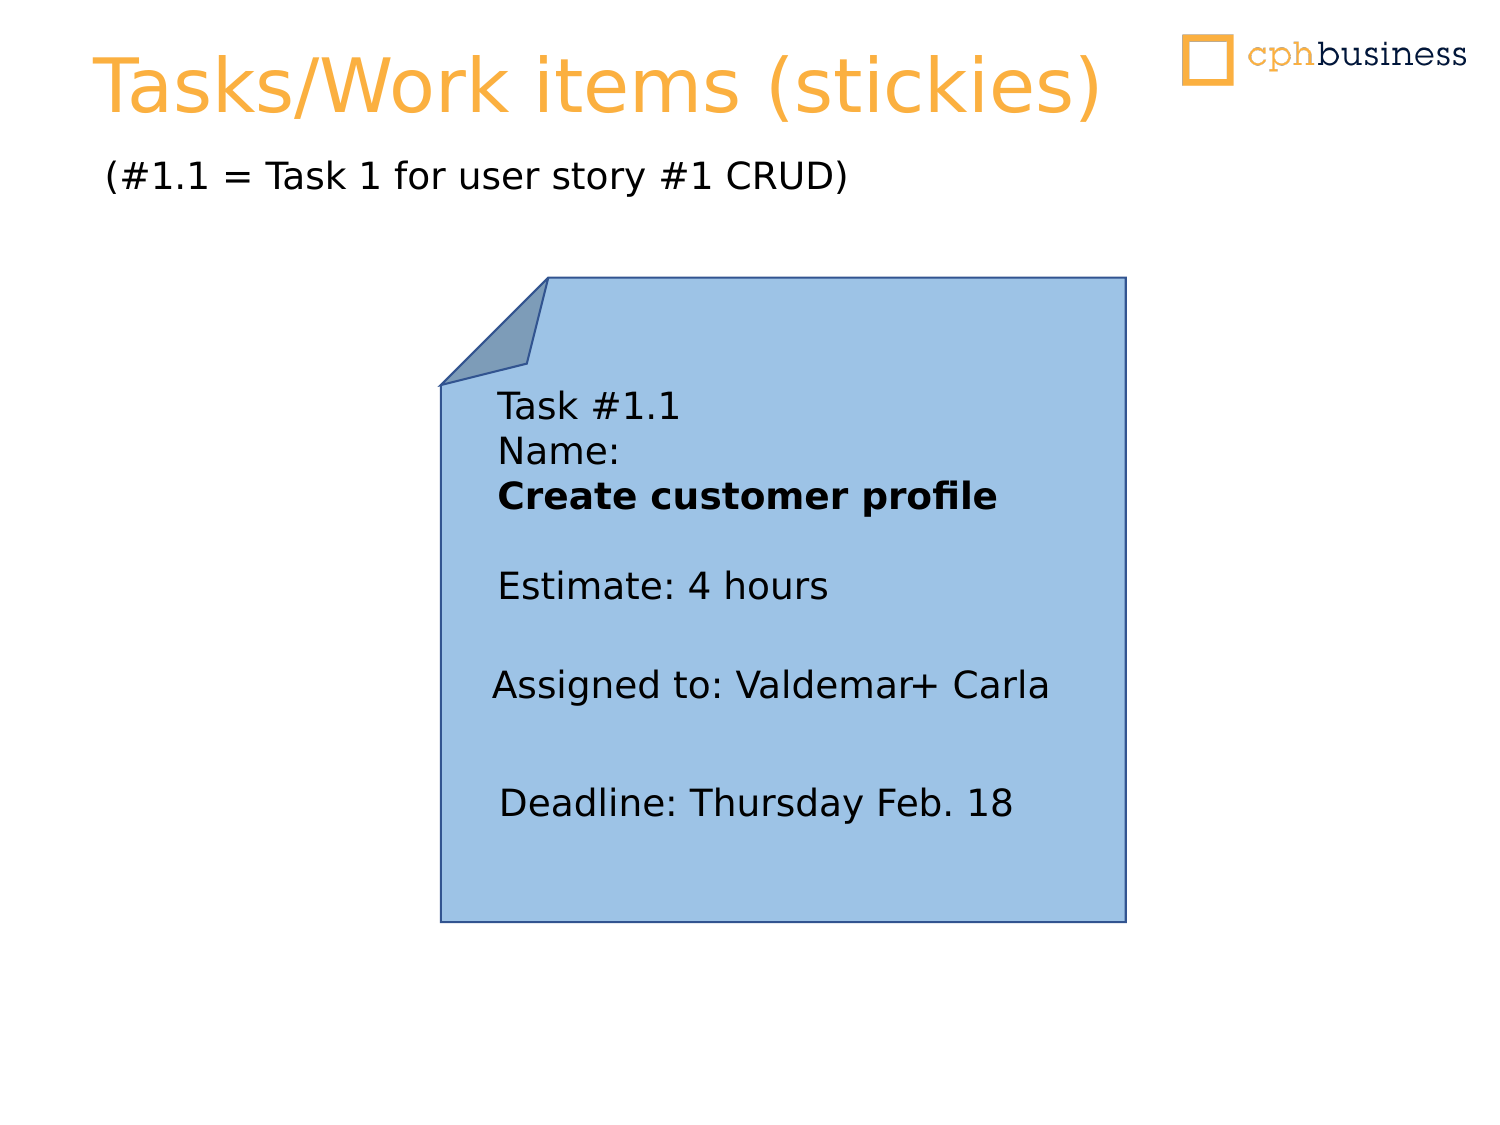

# Tasks/Work items (stickies)
(#1.1 = Task 1 for user story #1 CRUD)

Task #1.1
Name:
Create customer profile

Estimate: 4 hours

Assigned to: Valdemar

                   + Carla

 Deadline: Thursday Feb. 18